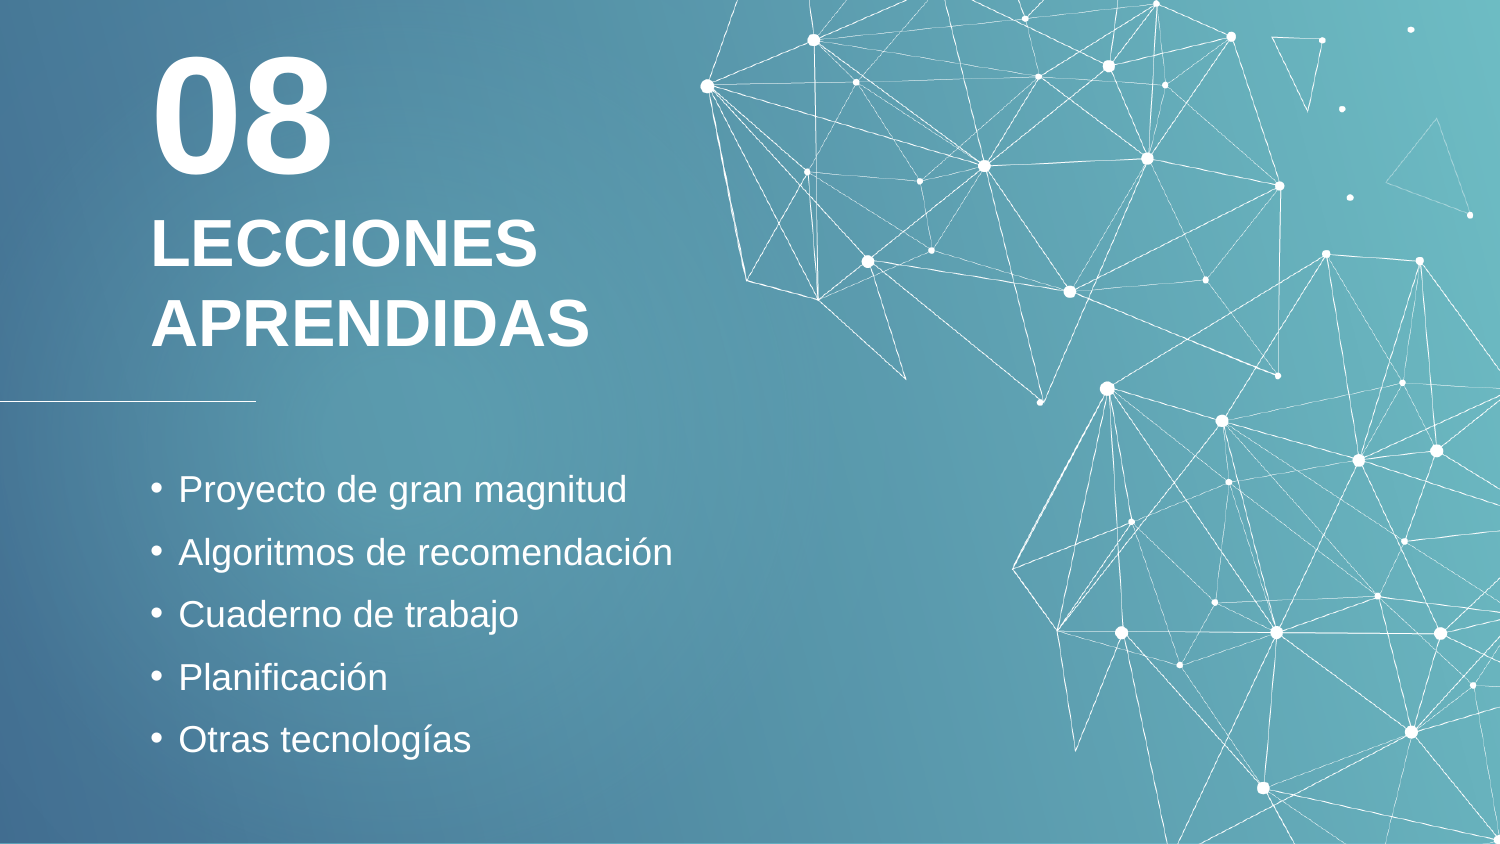

08
# LECCIONES APRENDIDAS
Proyecto de gran magnitud
Algoritmos de recomendación
Cuaderno de trabajo
Planificación
Otras tecnologías